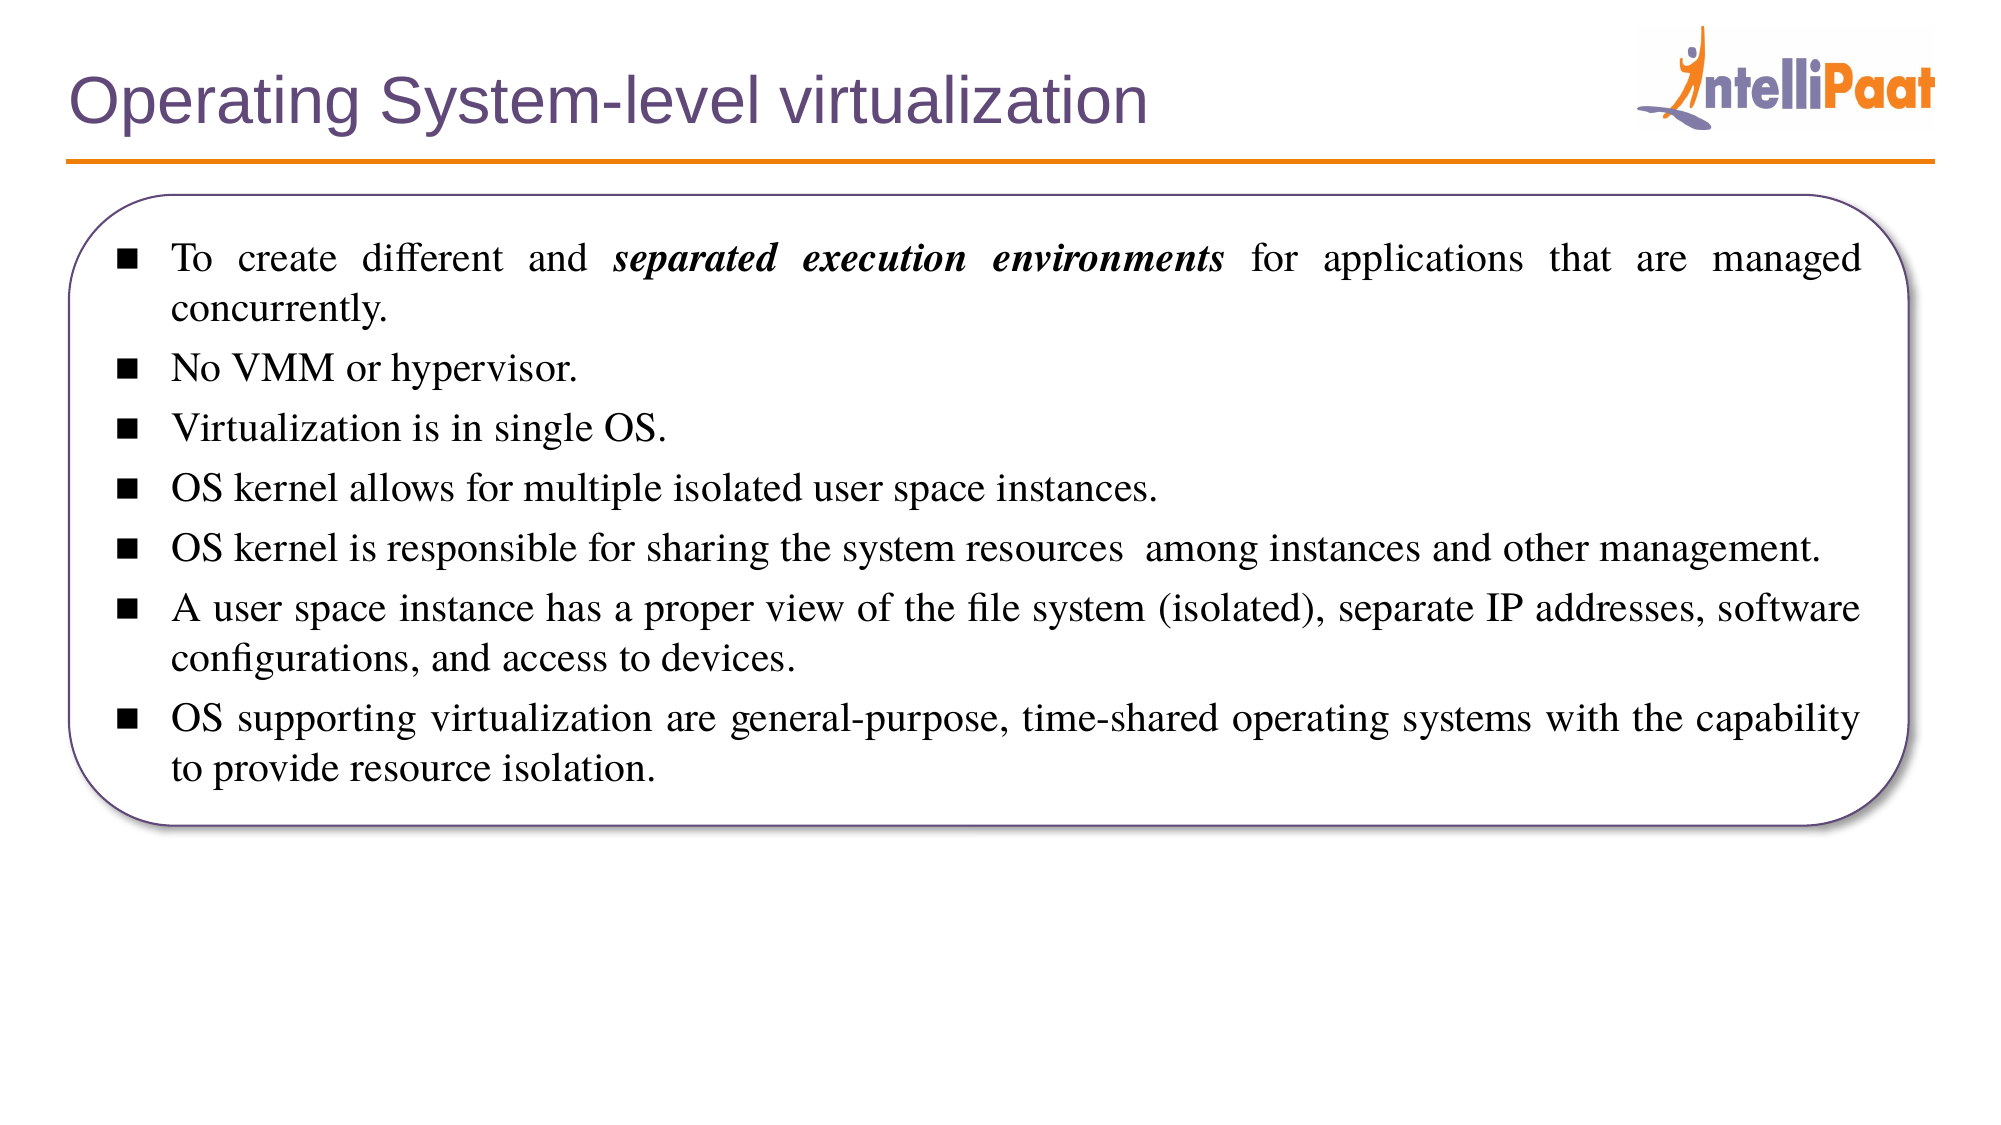

Operating System-level virtualization
To create different and separated execution environments for applications that are managed concurrently.
No VMM or hypervisor.
Virtualization is in single OS.
OS kernel allows for multiple isolated user space instances.
OS kernel is responsible for sharing the system resources  among instances and other management.
A user space instance has a proper view of the file system (isolated), separate IP addresses, software configurations, and access to devices.
OS supporting virtualization are general-purpose, time-shared operating systems with the capability to provide resource isolation.